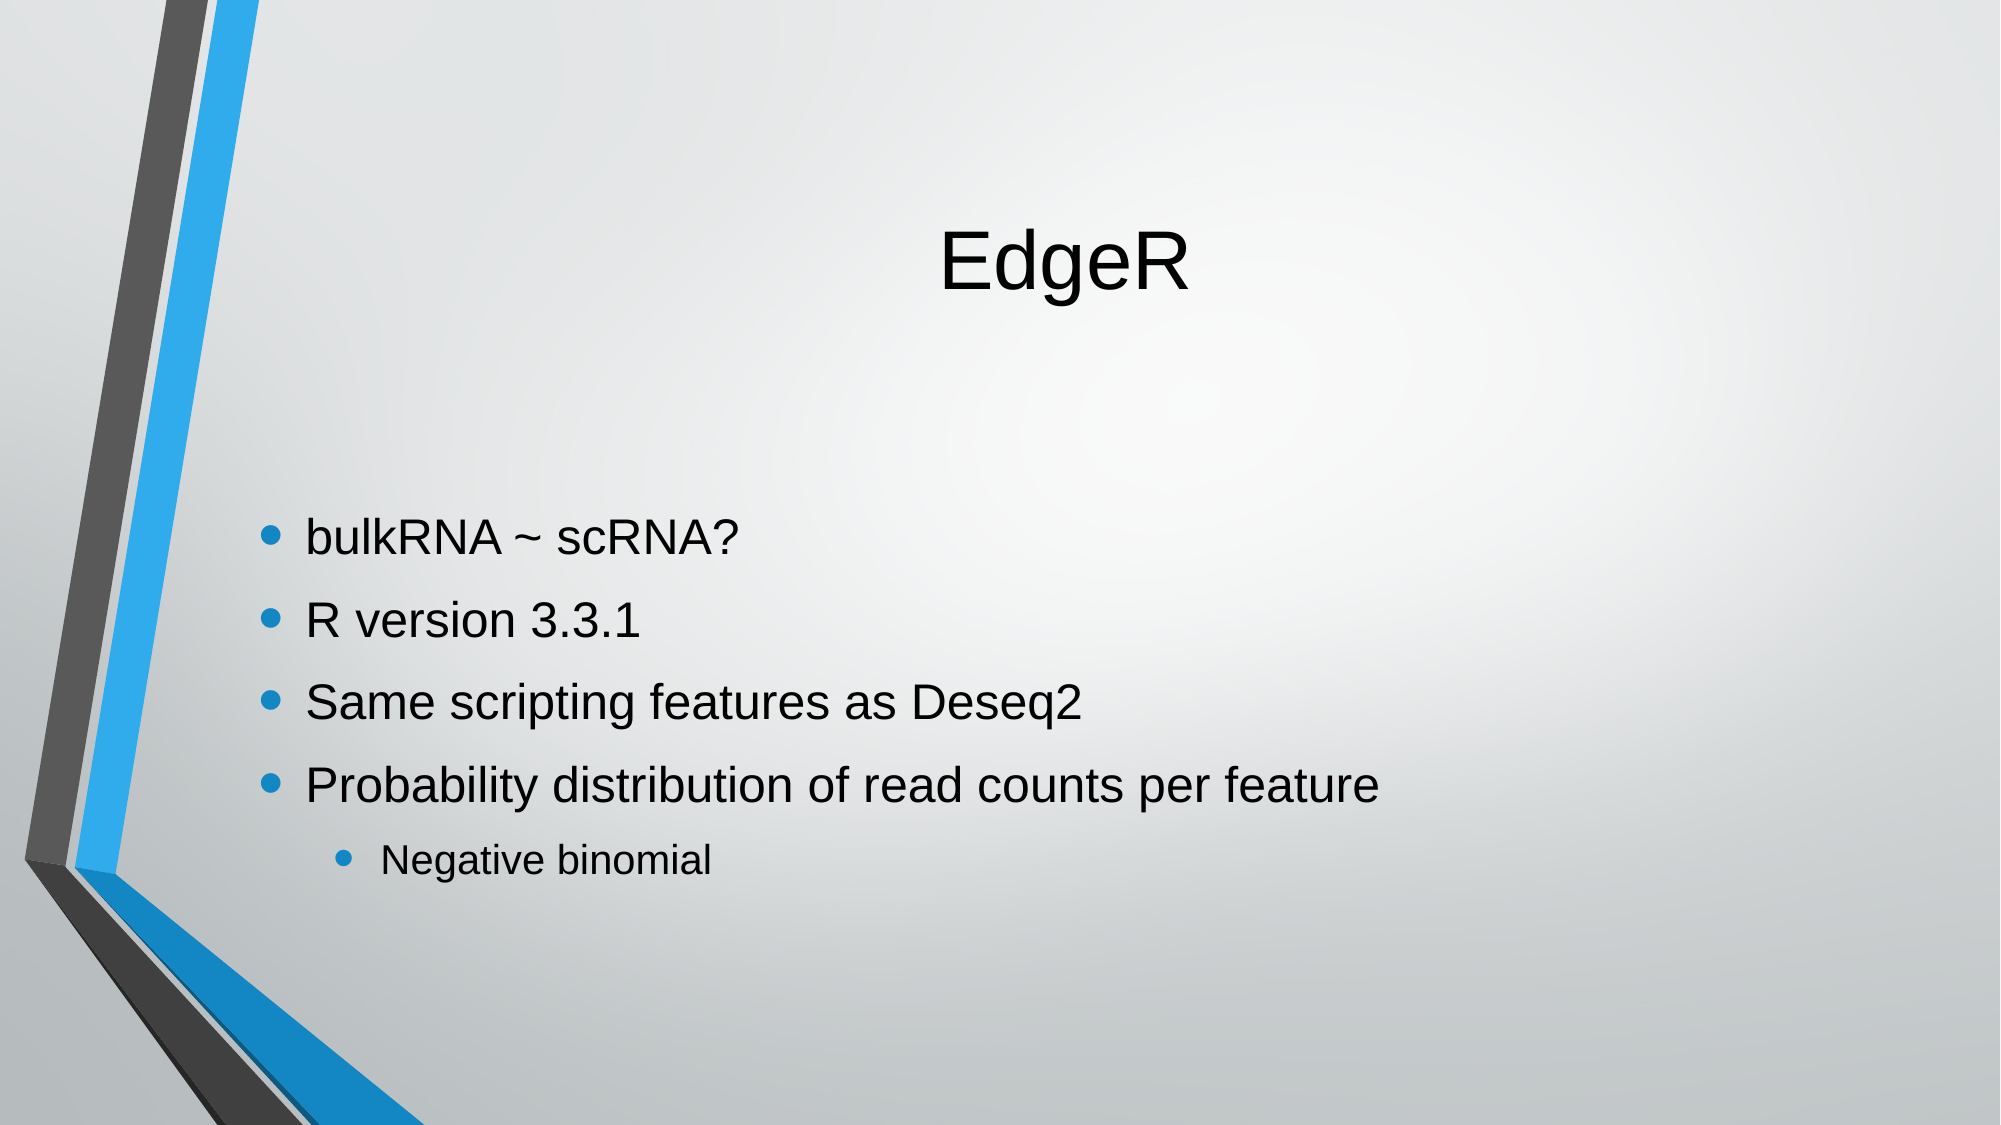

# EdgeR
bulkRNA ~ scRNA?
R version 3.3.1
Same scripting features as Deseq2
Probability distribution of read counts per feature
Negative binomial